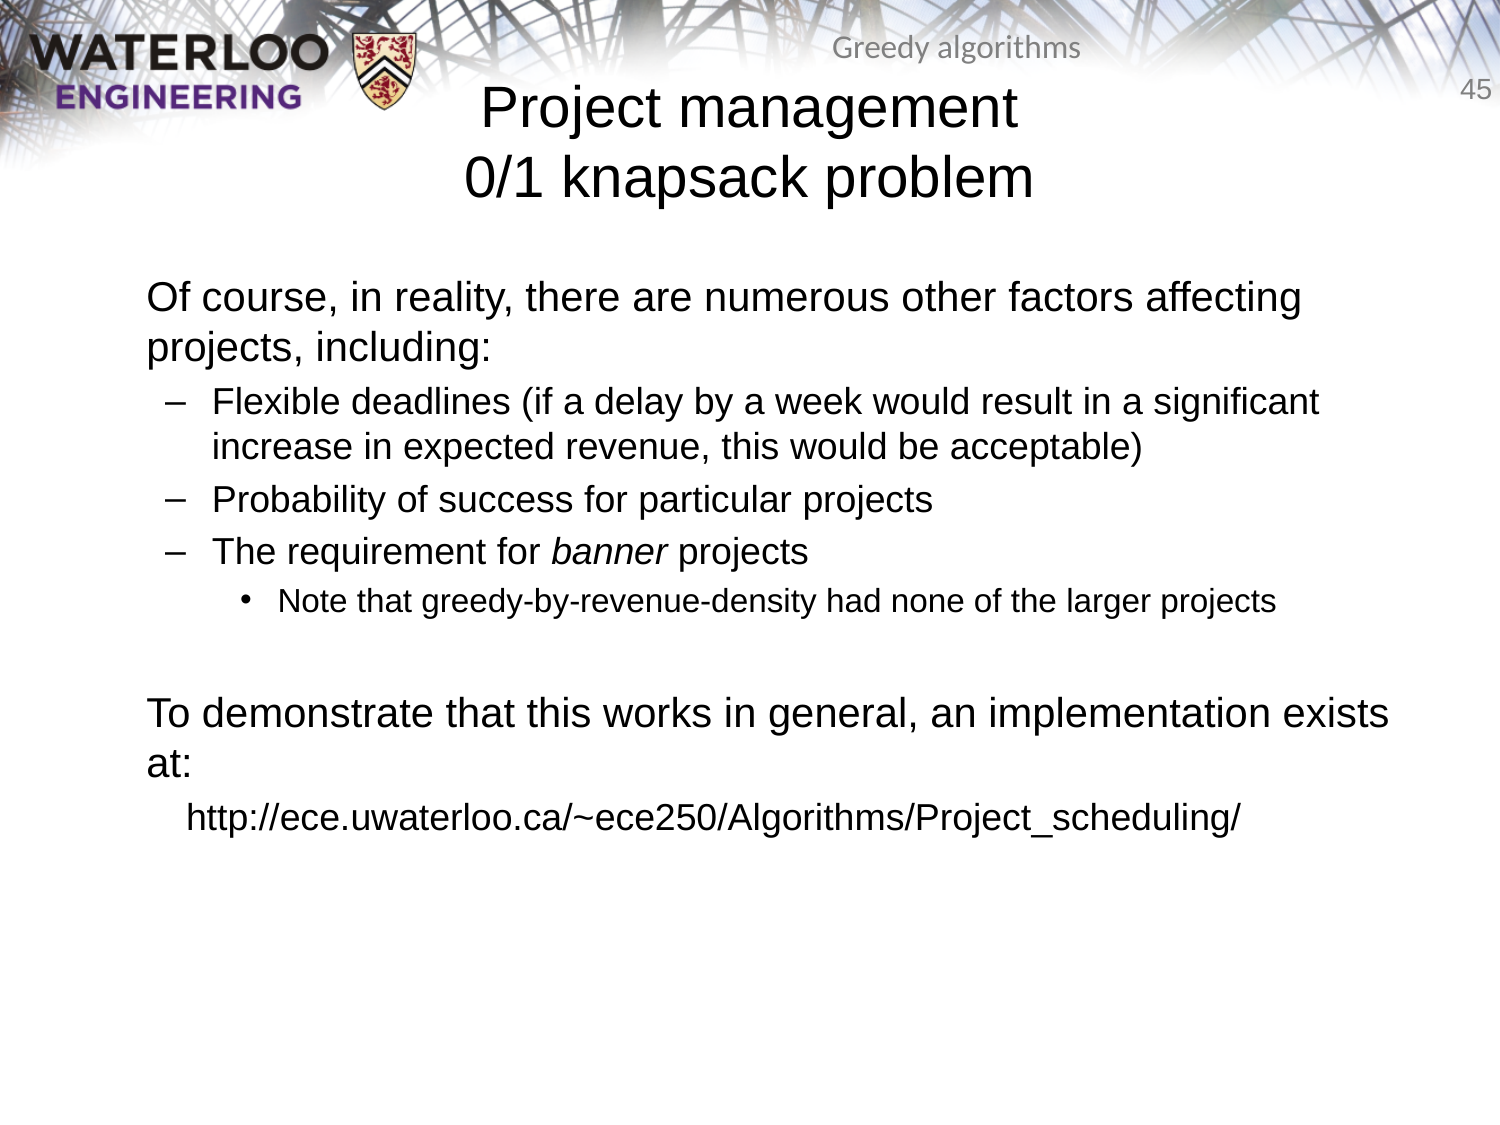

# Project management 0/1 knapsack problem
	Of course, in reality, there are numerous other factors affecting projects, including:
Flexible deadlines (if a delay by a week would result in a significant increase in expected revenue, this would be acceptable)
Probability of success for particular projects
The requirement for banner projects
Note that greedy-by-revenue-density had none of the larger projects

	To demonstrate that this works in general, an implementation exists at:
  http://ece.uwaterloo.ca/~ece250/Algorithms/Project_scheduling/